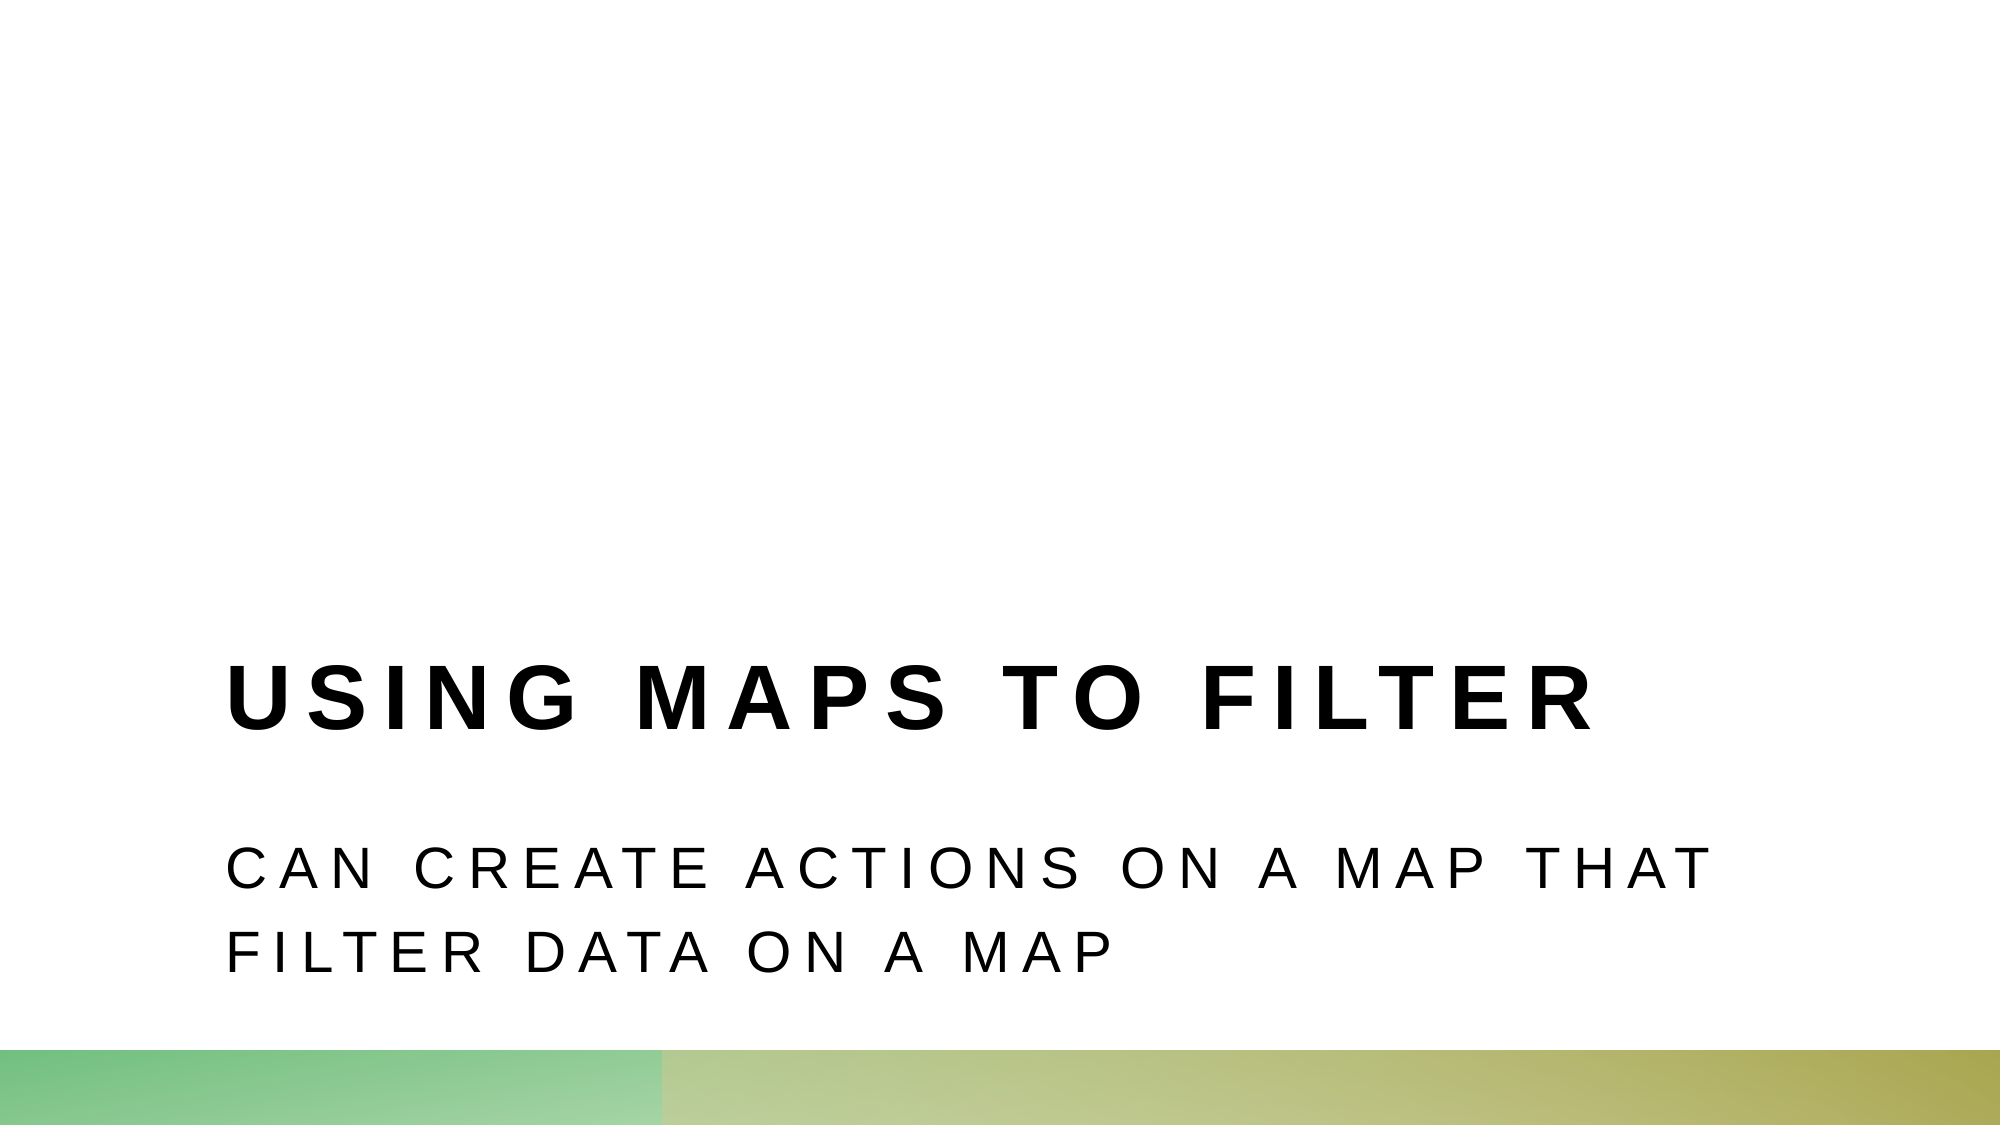

# Using maps to filter
Can create actions on a map that filter data on a map